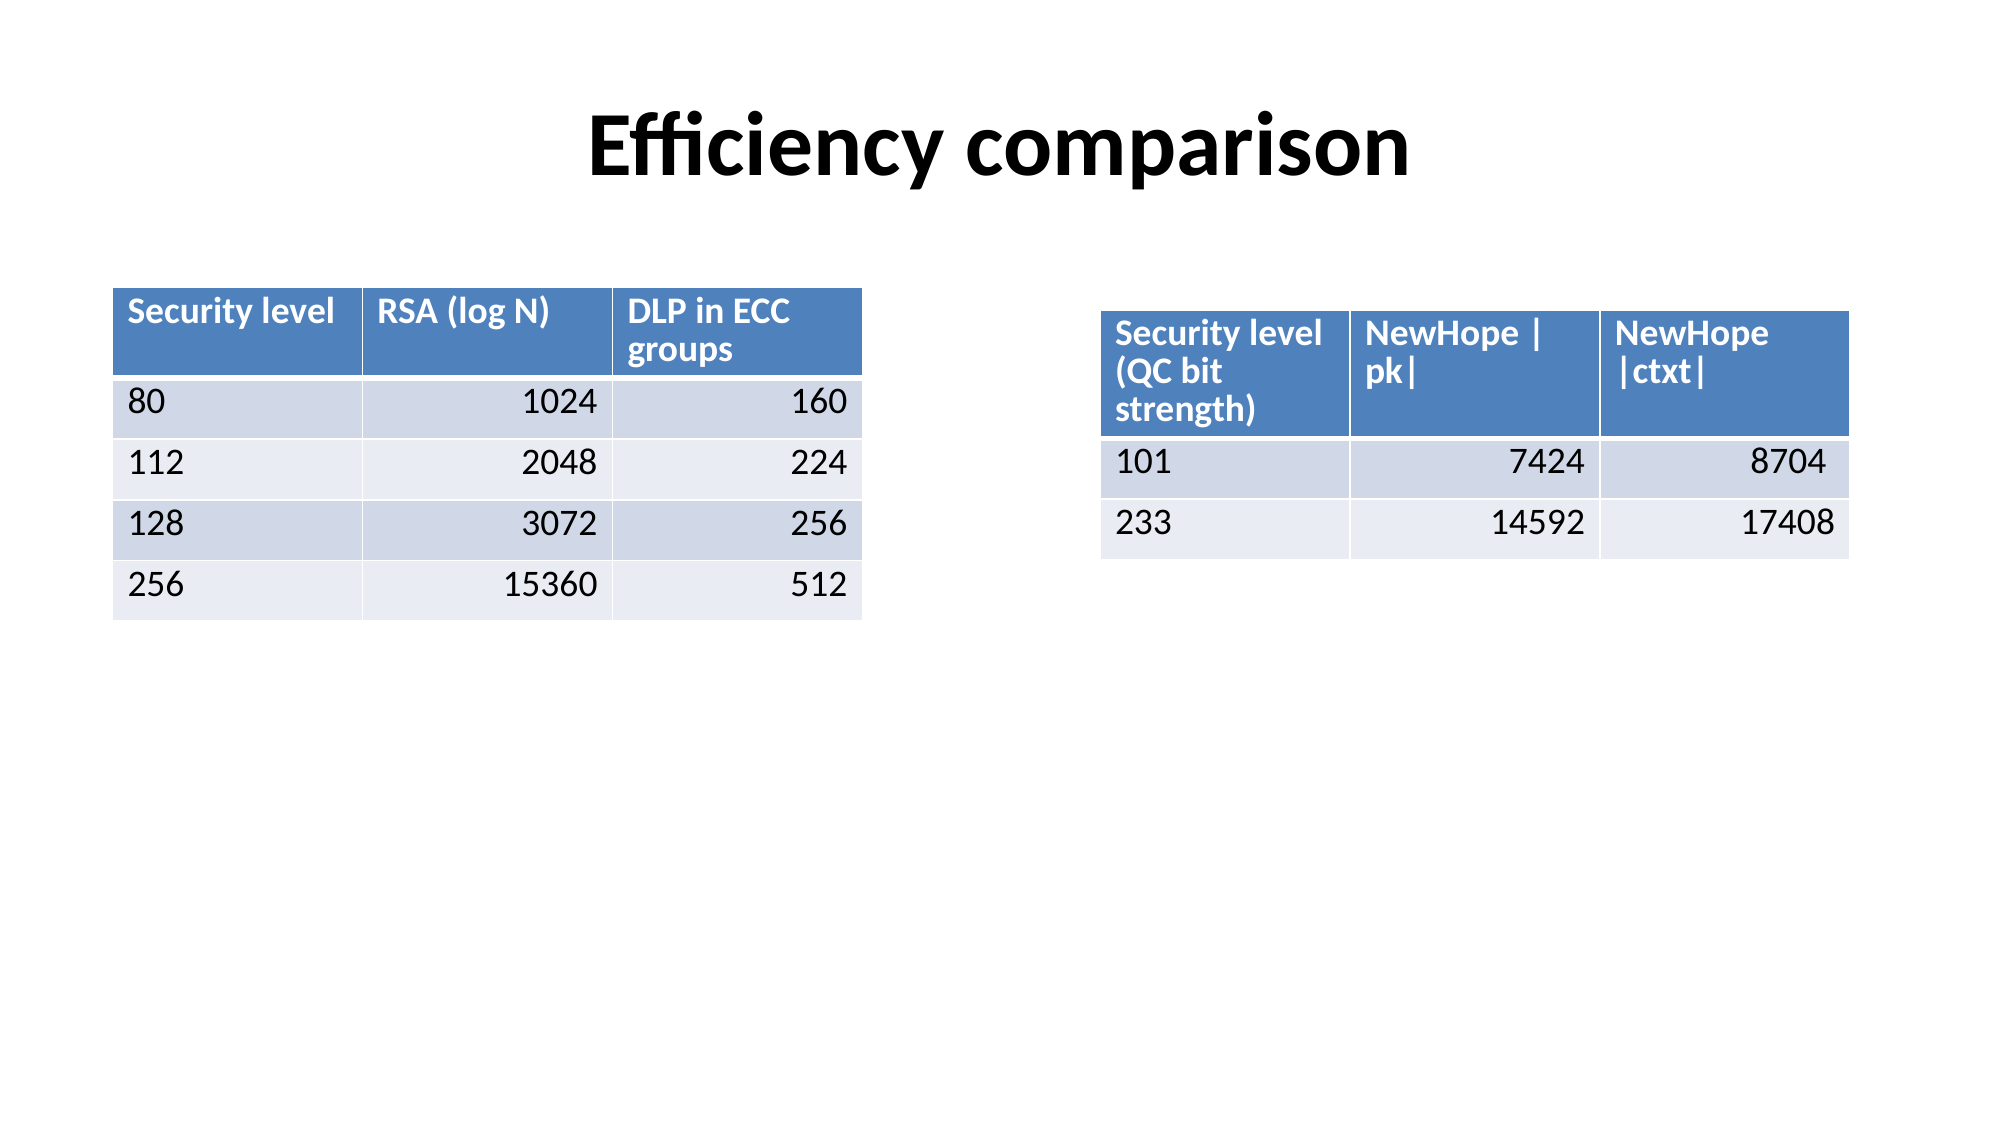

# Efficiency comparison
| Security level | RSA (log N) | DLP in ECC groups |
| --- | --- | --- |
| 80 | 1024 | 160 |
| 112 | 2048 | 224 |
| 128 | 3072 | 256 |
| 256 | 15360 | 512 |
| Security level (QC bit strength) | NewHope |pk| | NewHope |ctxt| |
| --- | --- | --- |
| 101 | 7424 | 8704 |
| 233 | 14592 | 17408 |